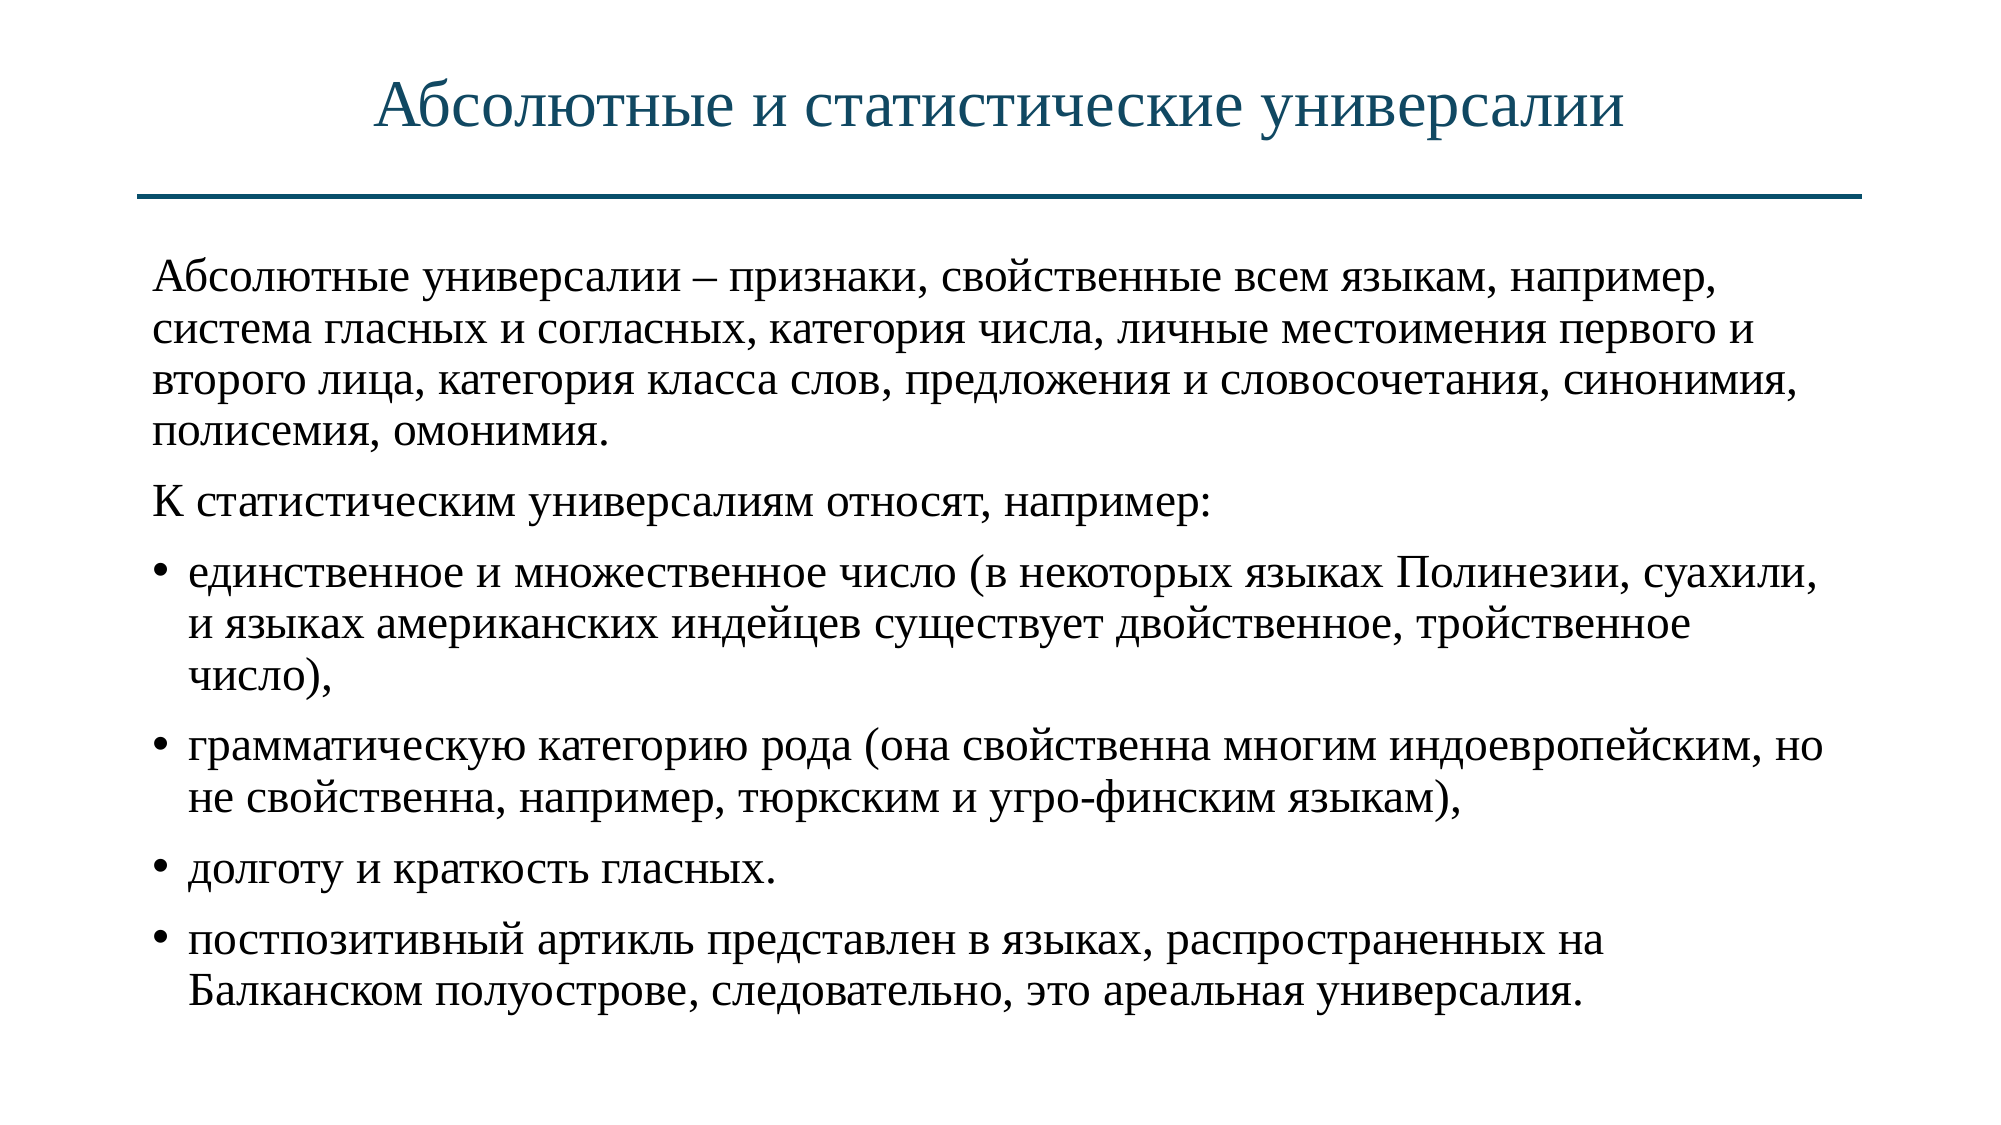

# Абсолютные и статистические универсалии
Абсолютные универсалии – признаки, свойственные всем языкам, например, система гласных и согласных, категория числа, личные местоимения первого и второго лица, категория класса слов, предложения и словосочетания, синонимия, полисемия, омонимия.
К статистическим универсалиям относят, например:
единственное и множественное число (в некоторых языках Полинезии, суахили, и языках американских индейцев существует двойственное, тройственное число),
грамматическую категорию рода (она свойственна многим индоевропейским, но не свойственна, например, тюркским и угро-финским языкам),
долготу и краткость гласных.
постпозитивный артикль представлен в языках, распространенных на Балканском полуострове, следовательно, это ареальная универсалия.